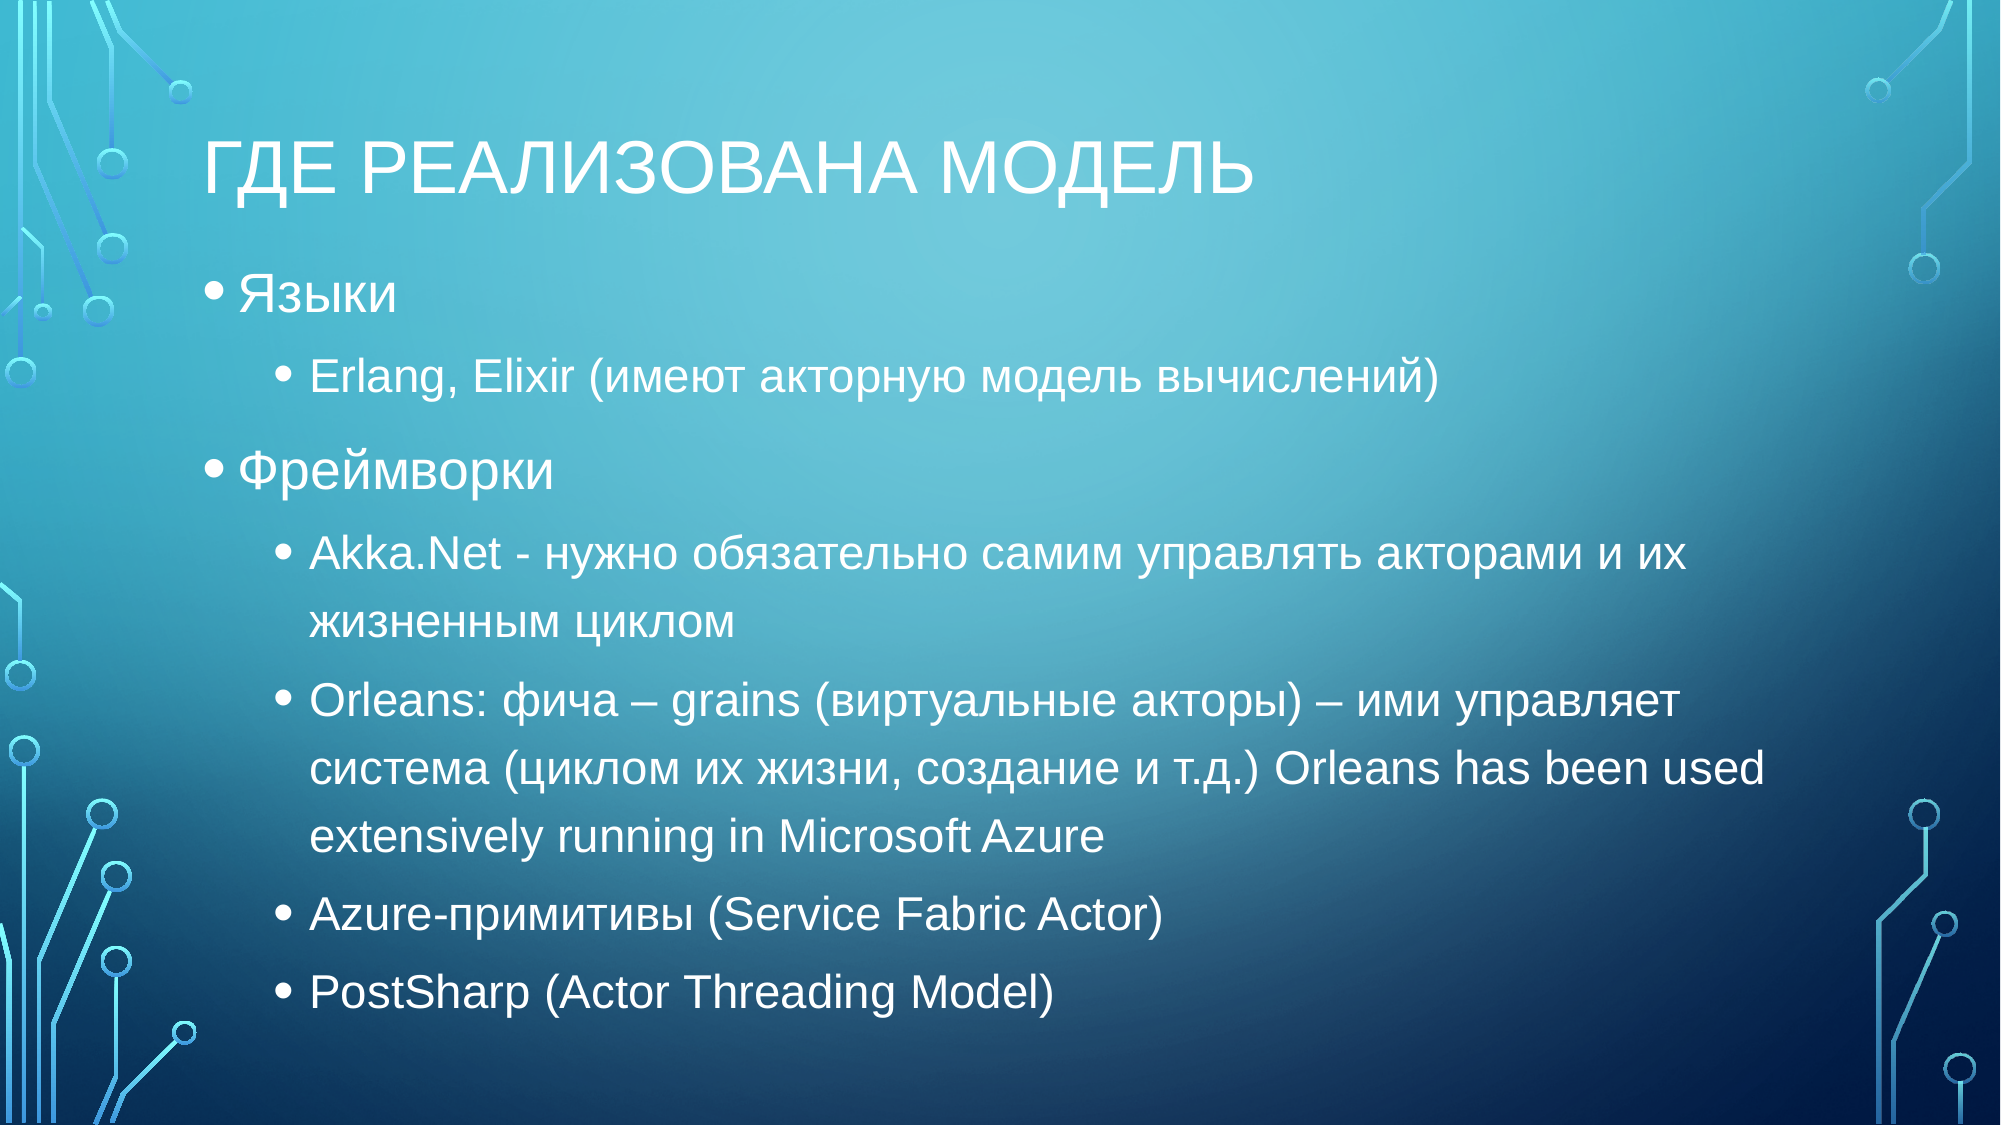

# где реализована модель
Языки
Erlang, Elixir (имеют акторную модель вычислений)
Фреймворки
Akka.Net - нужно обязательно самим управлять акторами и их жизненным циклом
Orleans: фича – grains (виртуальные акторы) – ими управляет система (циклом их жизни, создание и т.д.) Orleans has been used extensively running in Microsoft Azure
Azure-примитивы (Service Fabric Actor)
PostSharp (Actor Threading Model)